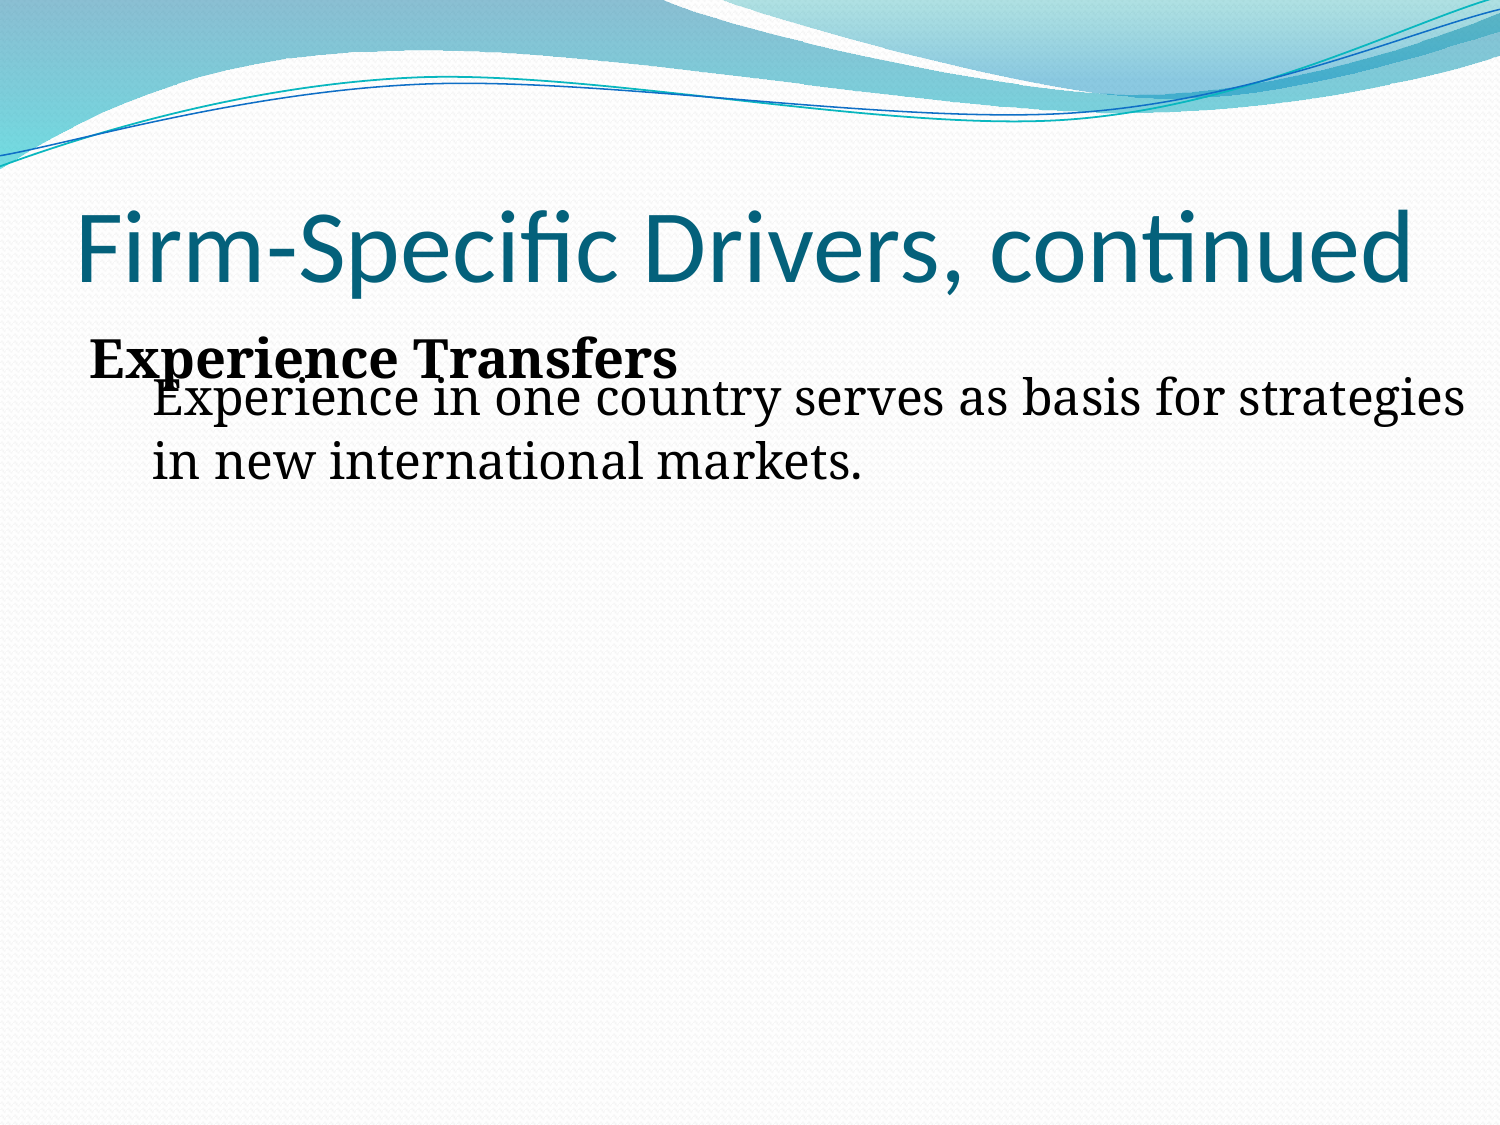

# Firm-Specific Drivers, continued
Experience Transfers
Experience in one country serves as basis for strategies
in new international markets.